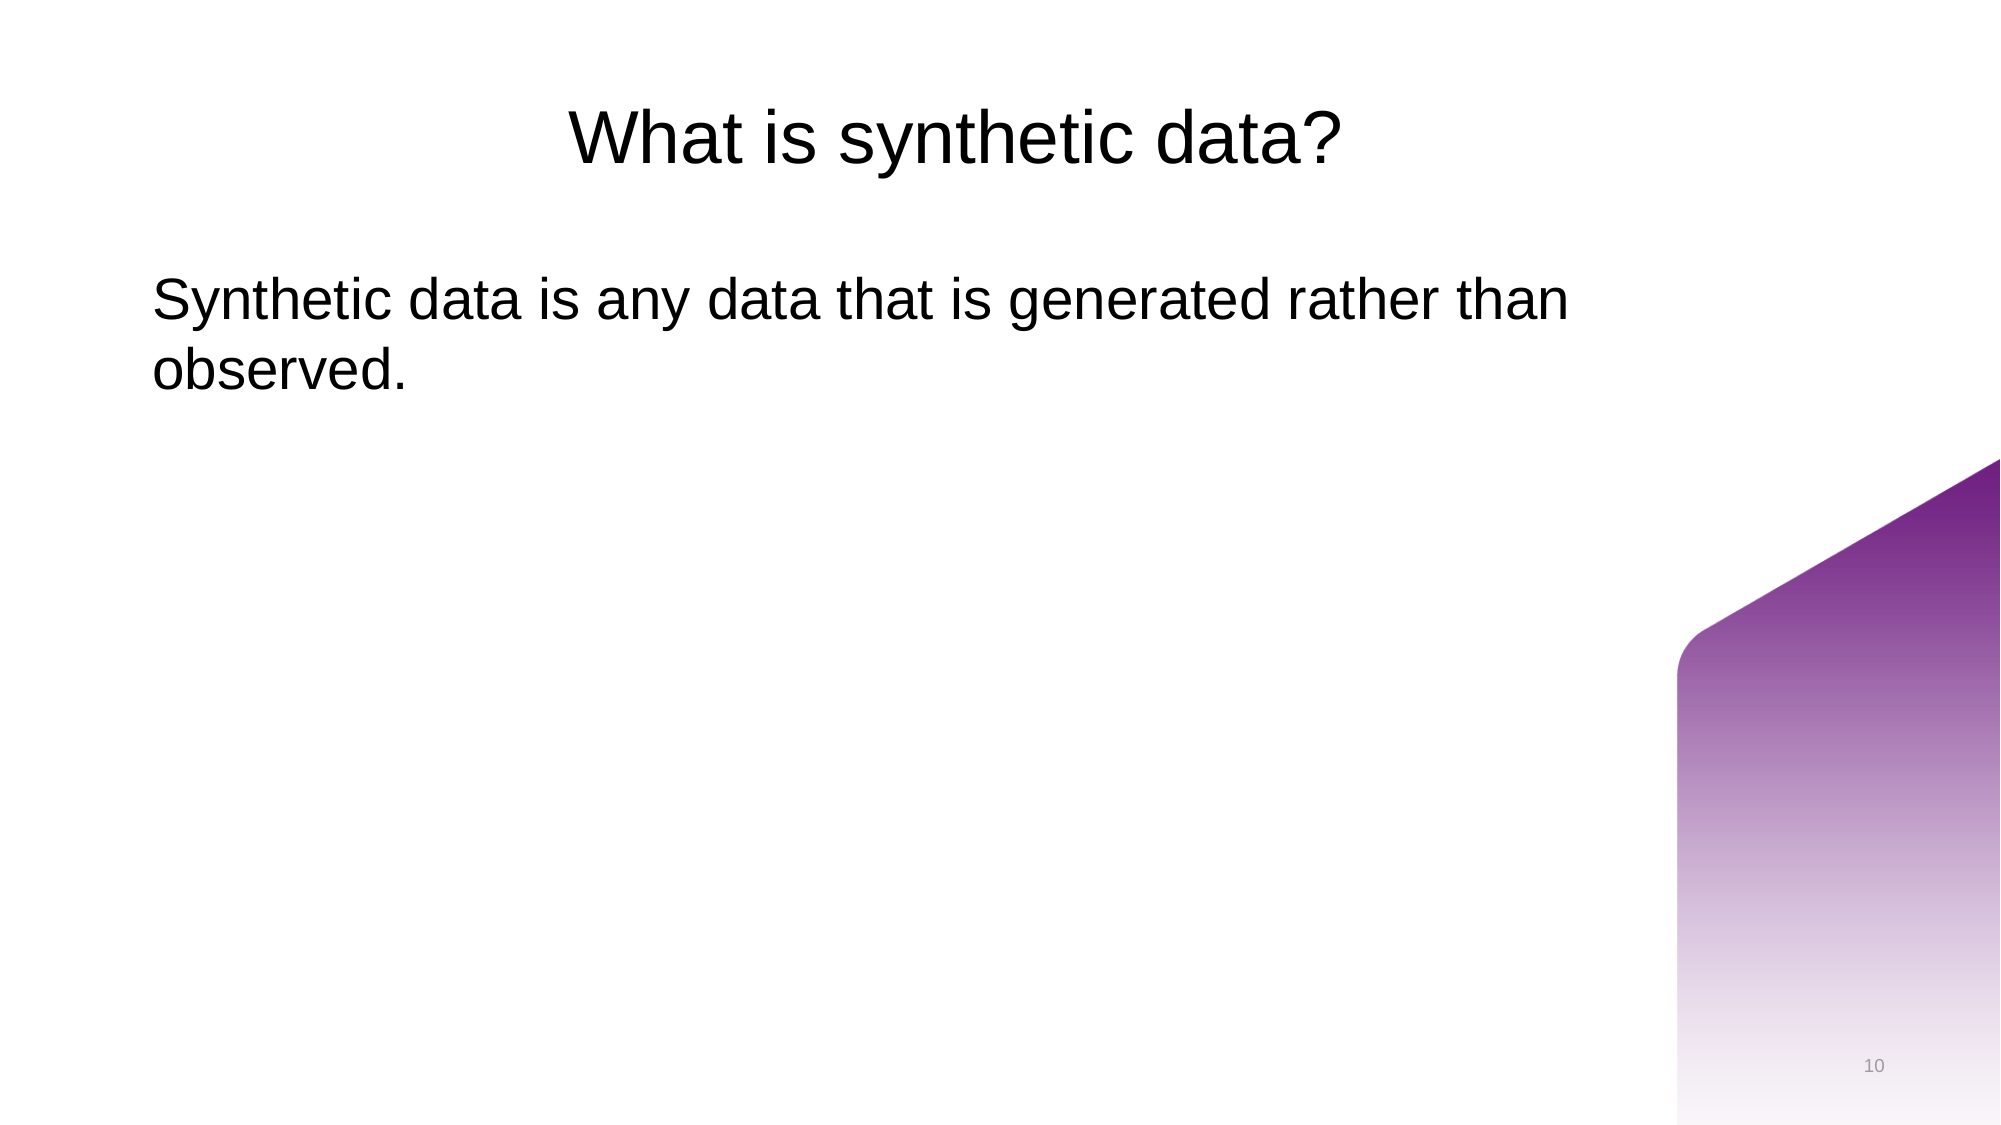

# What is synthetic data?
Synthetic data is any data that is generated rather than observed.

10